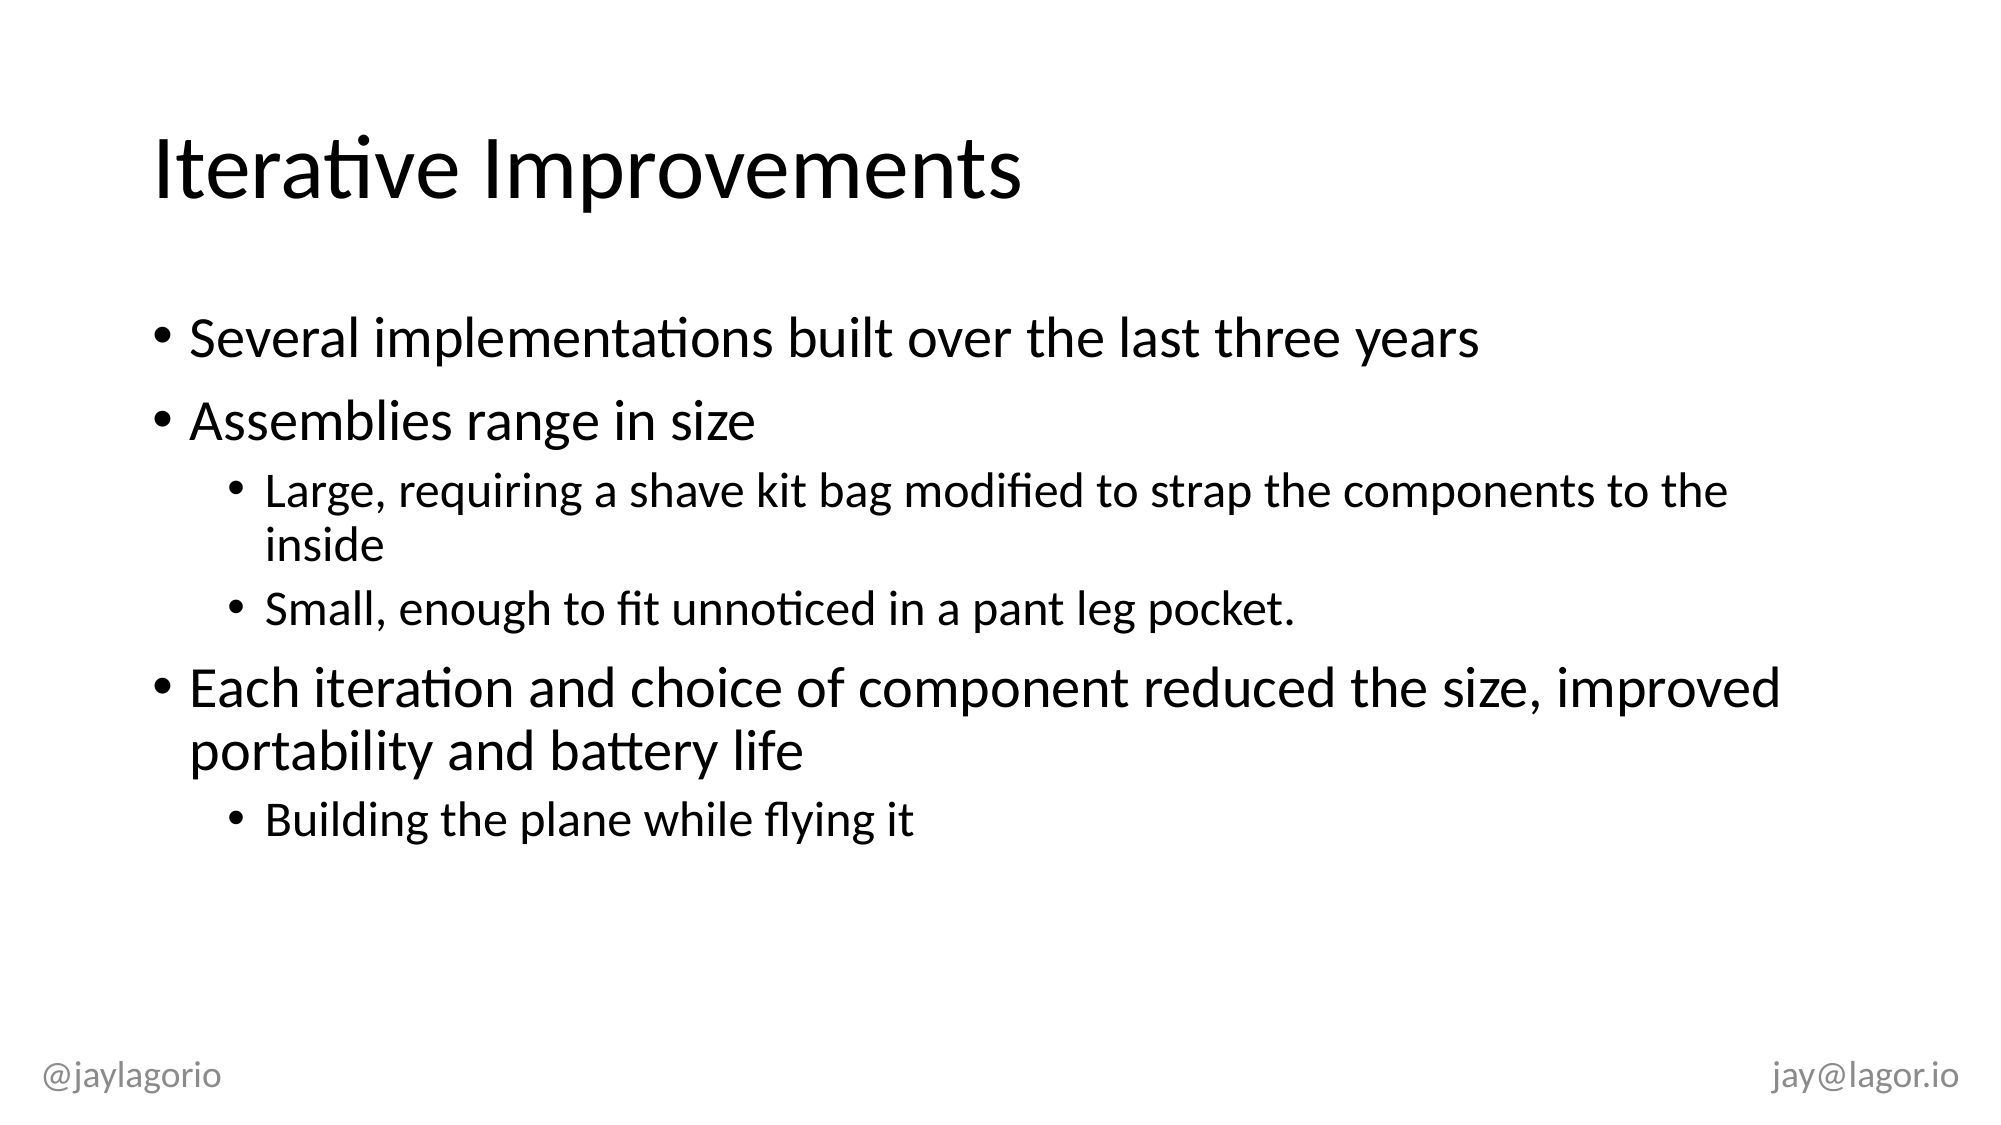

# Iterative Improvements
Several implementations built over the last three years
Assemblies range in size
Large, requiring a shave kit bag modified to strap the components to the inside
Small, enough to fit unnoticed in a pant leg pocket.
Each iteration and choice of component reduced the size, improved portability and battery life
Building the plane while flying it